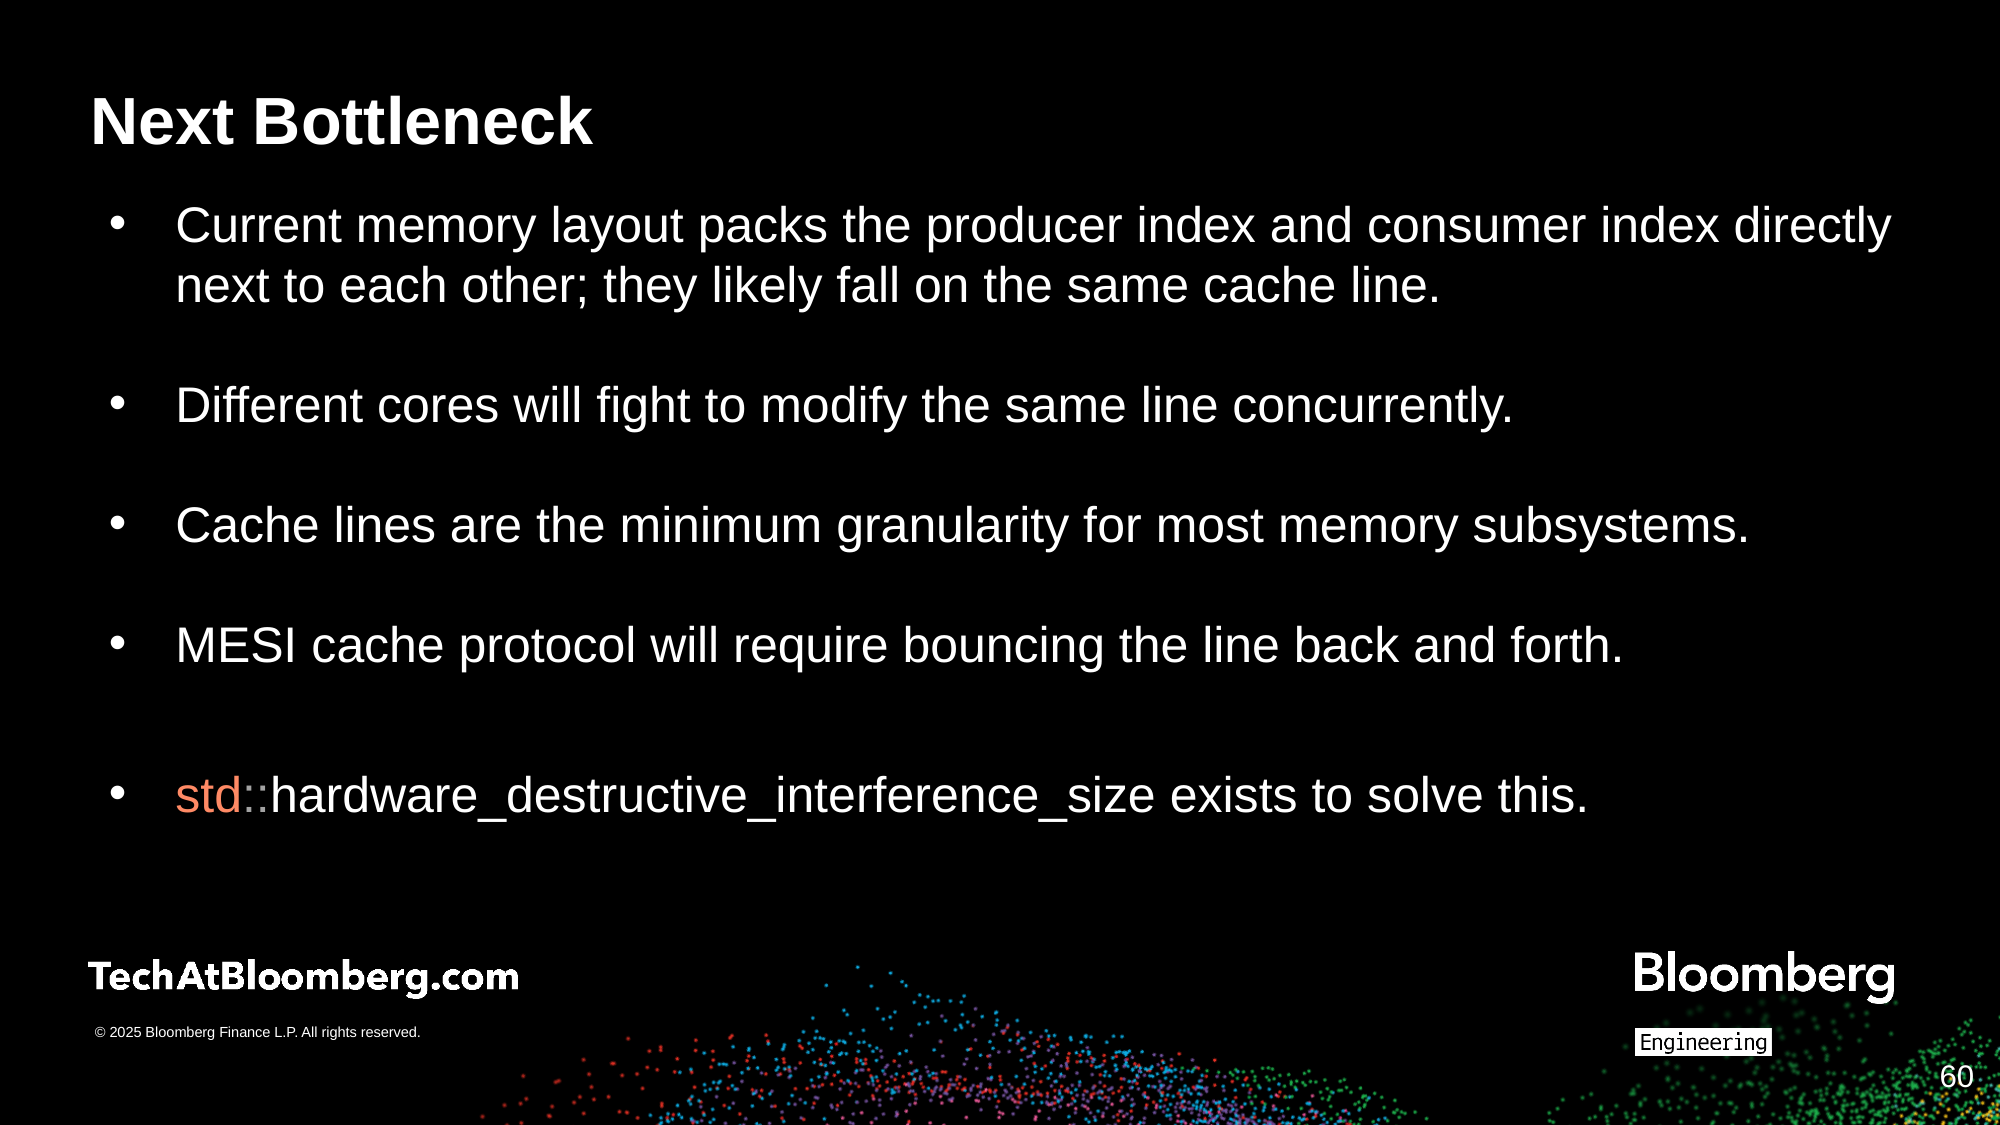

# Next Bottleneck
Current memory layout packs the producer index and consumer index directly next to each other; they likely fall on the same cache line.

Different cores will fight to modify the same line concurrently.

Cache lines are the minimum granularity for most memory subsystems.

MESI cache protocol will require bouncing the line back and forth.

std::hardware_destructive_interference_size exists to solve this.
60